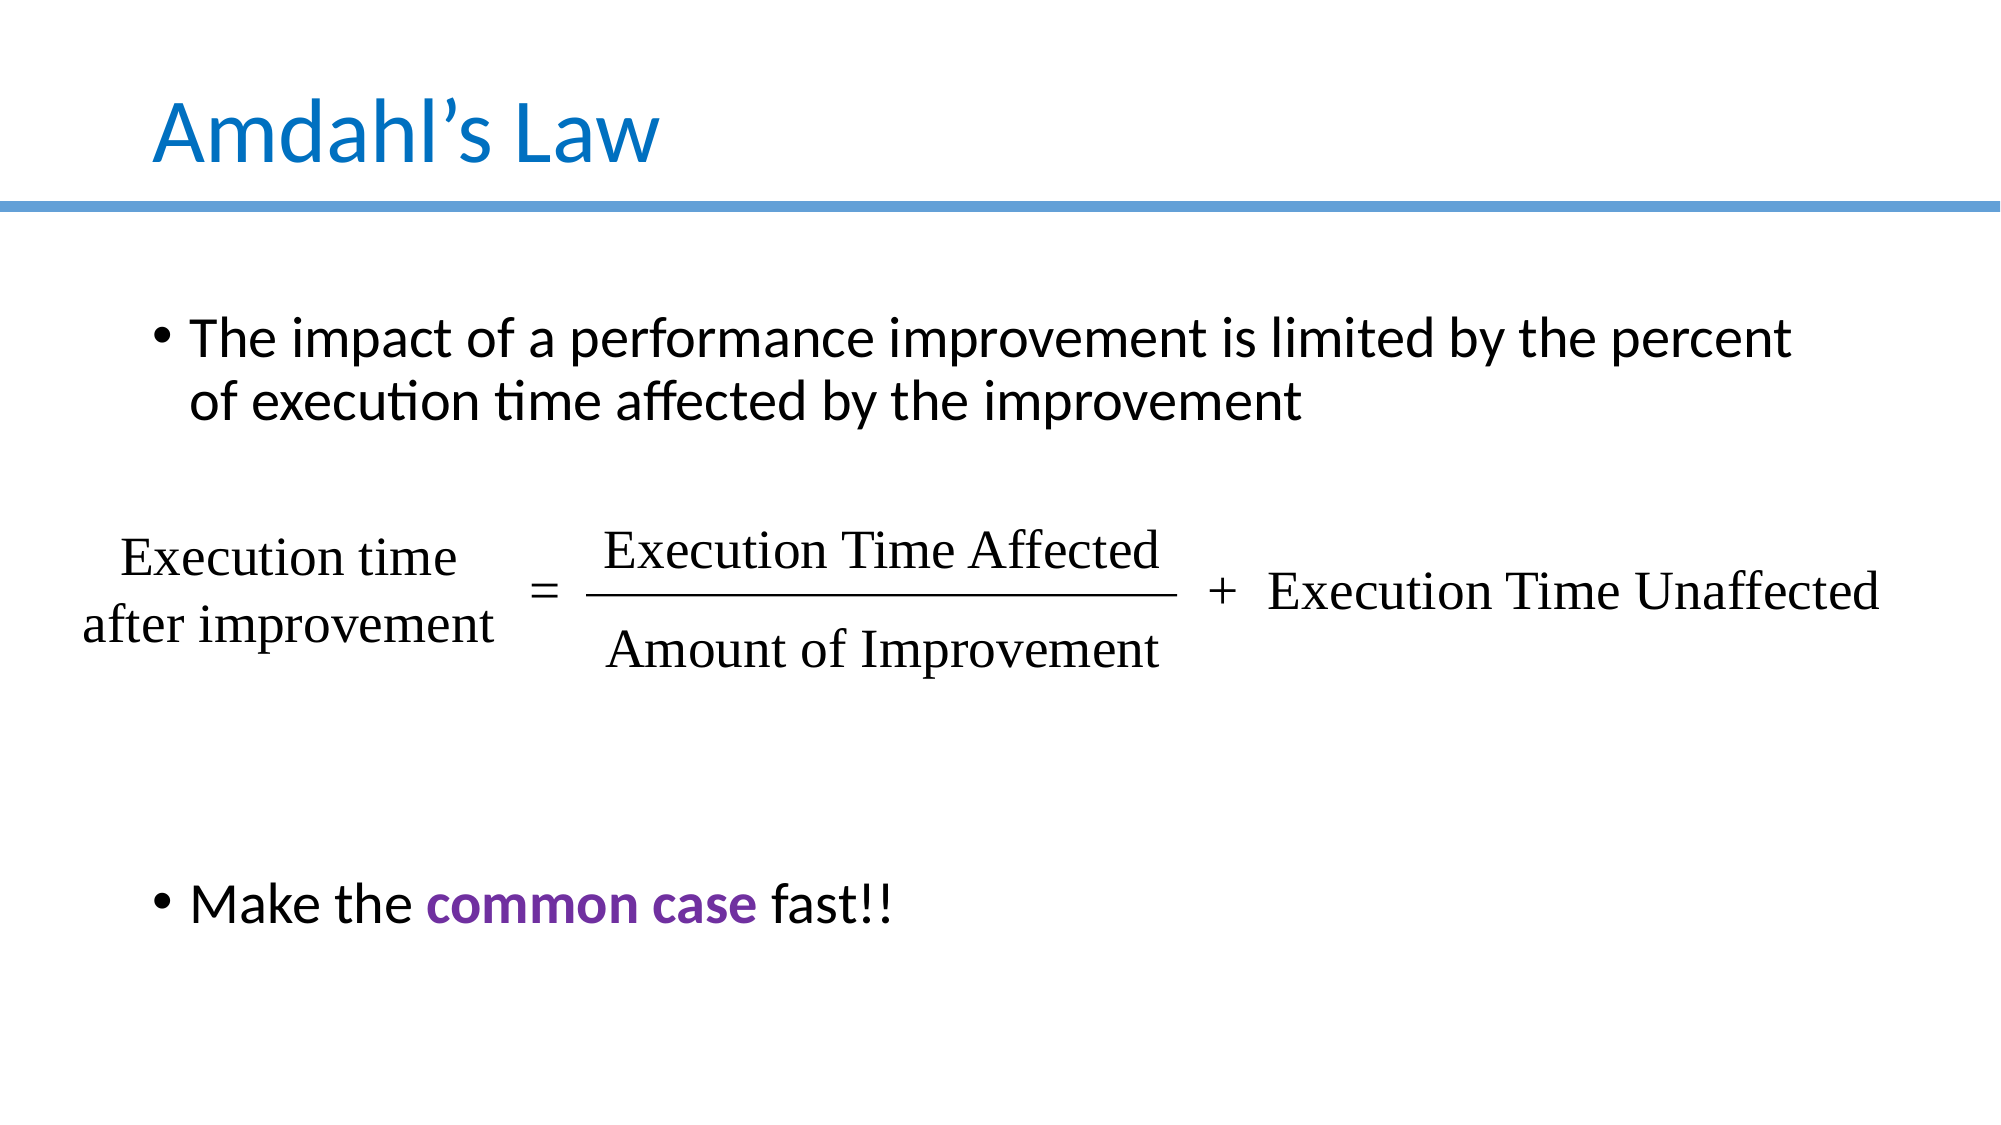

# Amdahl’s Law
The impact of a performance improvement is limited by the percent of execution time affected by the improvement

Make the common case fast!!

Execution Time Affected
Execution time
after improvement
+
Execution Time Unaffected
=

Amount of Improvement